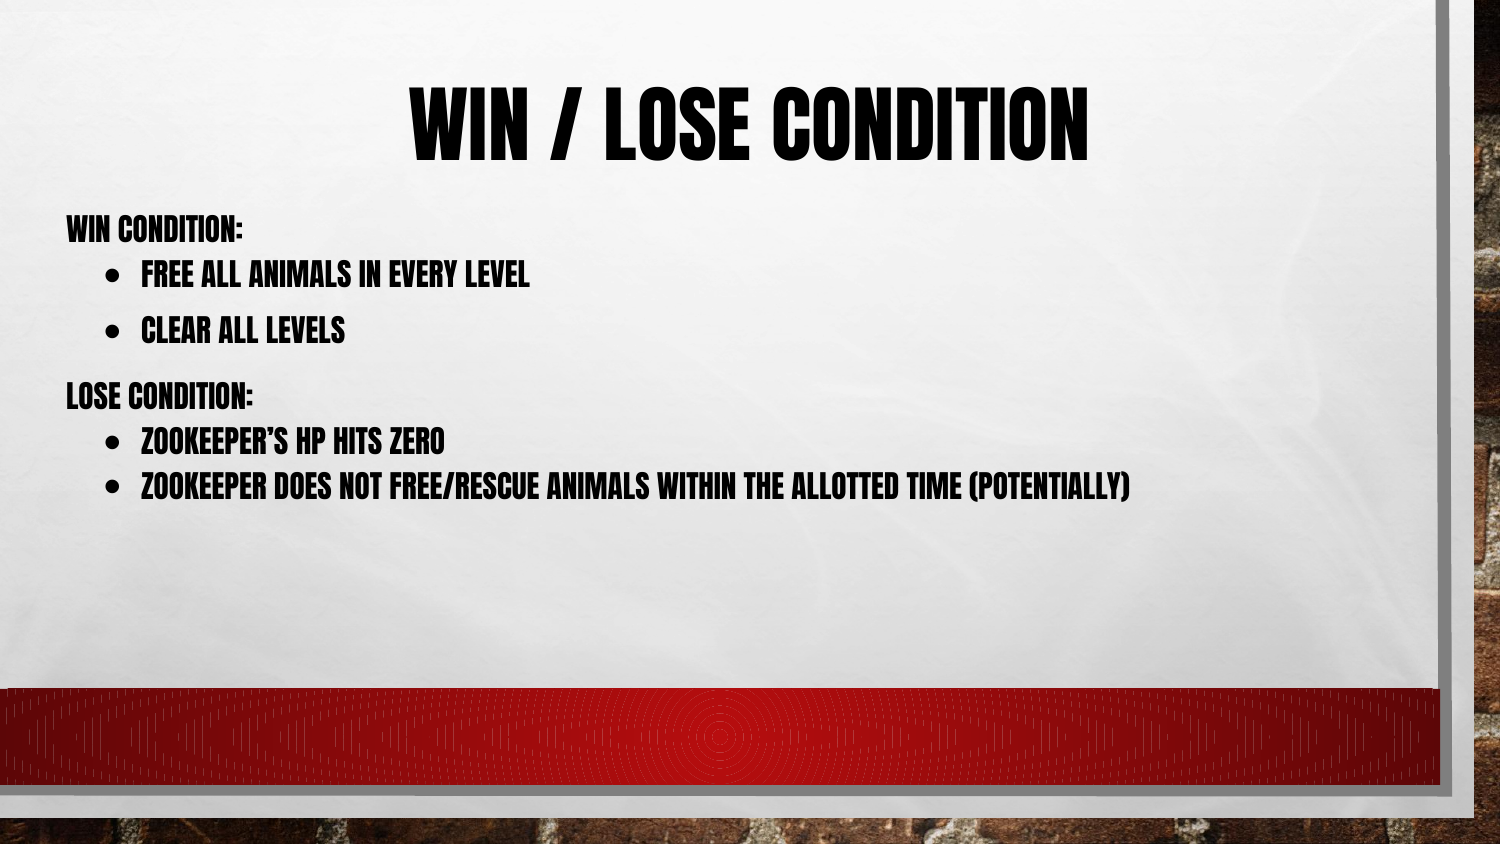

# WIN / LOSE CONDITION
WIN CONDITION:
FREE ALL ANIMALS IN EVERY LEVEL
CLEAR ALL LEVELS
LOSE CONDITION:
ZOOKEEPER’S HP HITS ZERO
ZOOKEEPER DOES NOT FREE/RESCUE ANIMALS WITHIN THE ALLOTTED TIME (POTENTIALLY)